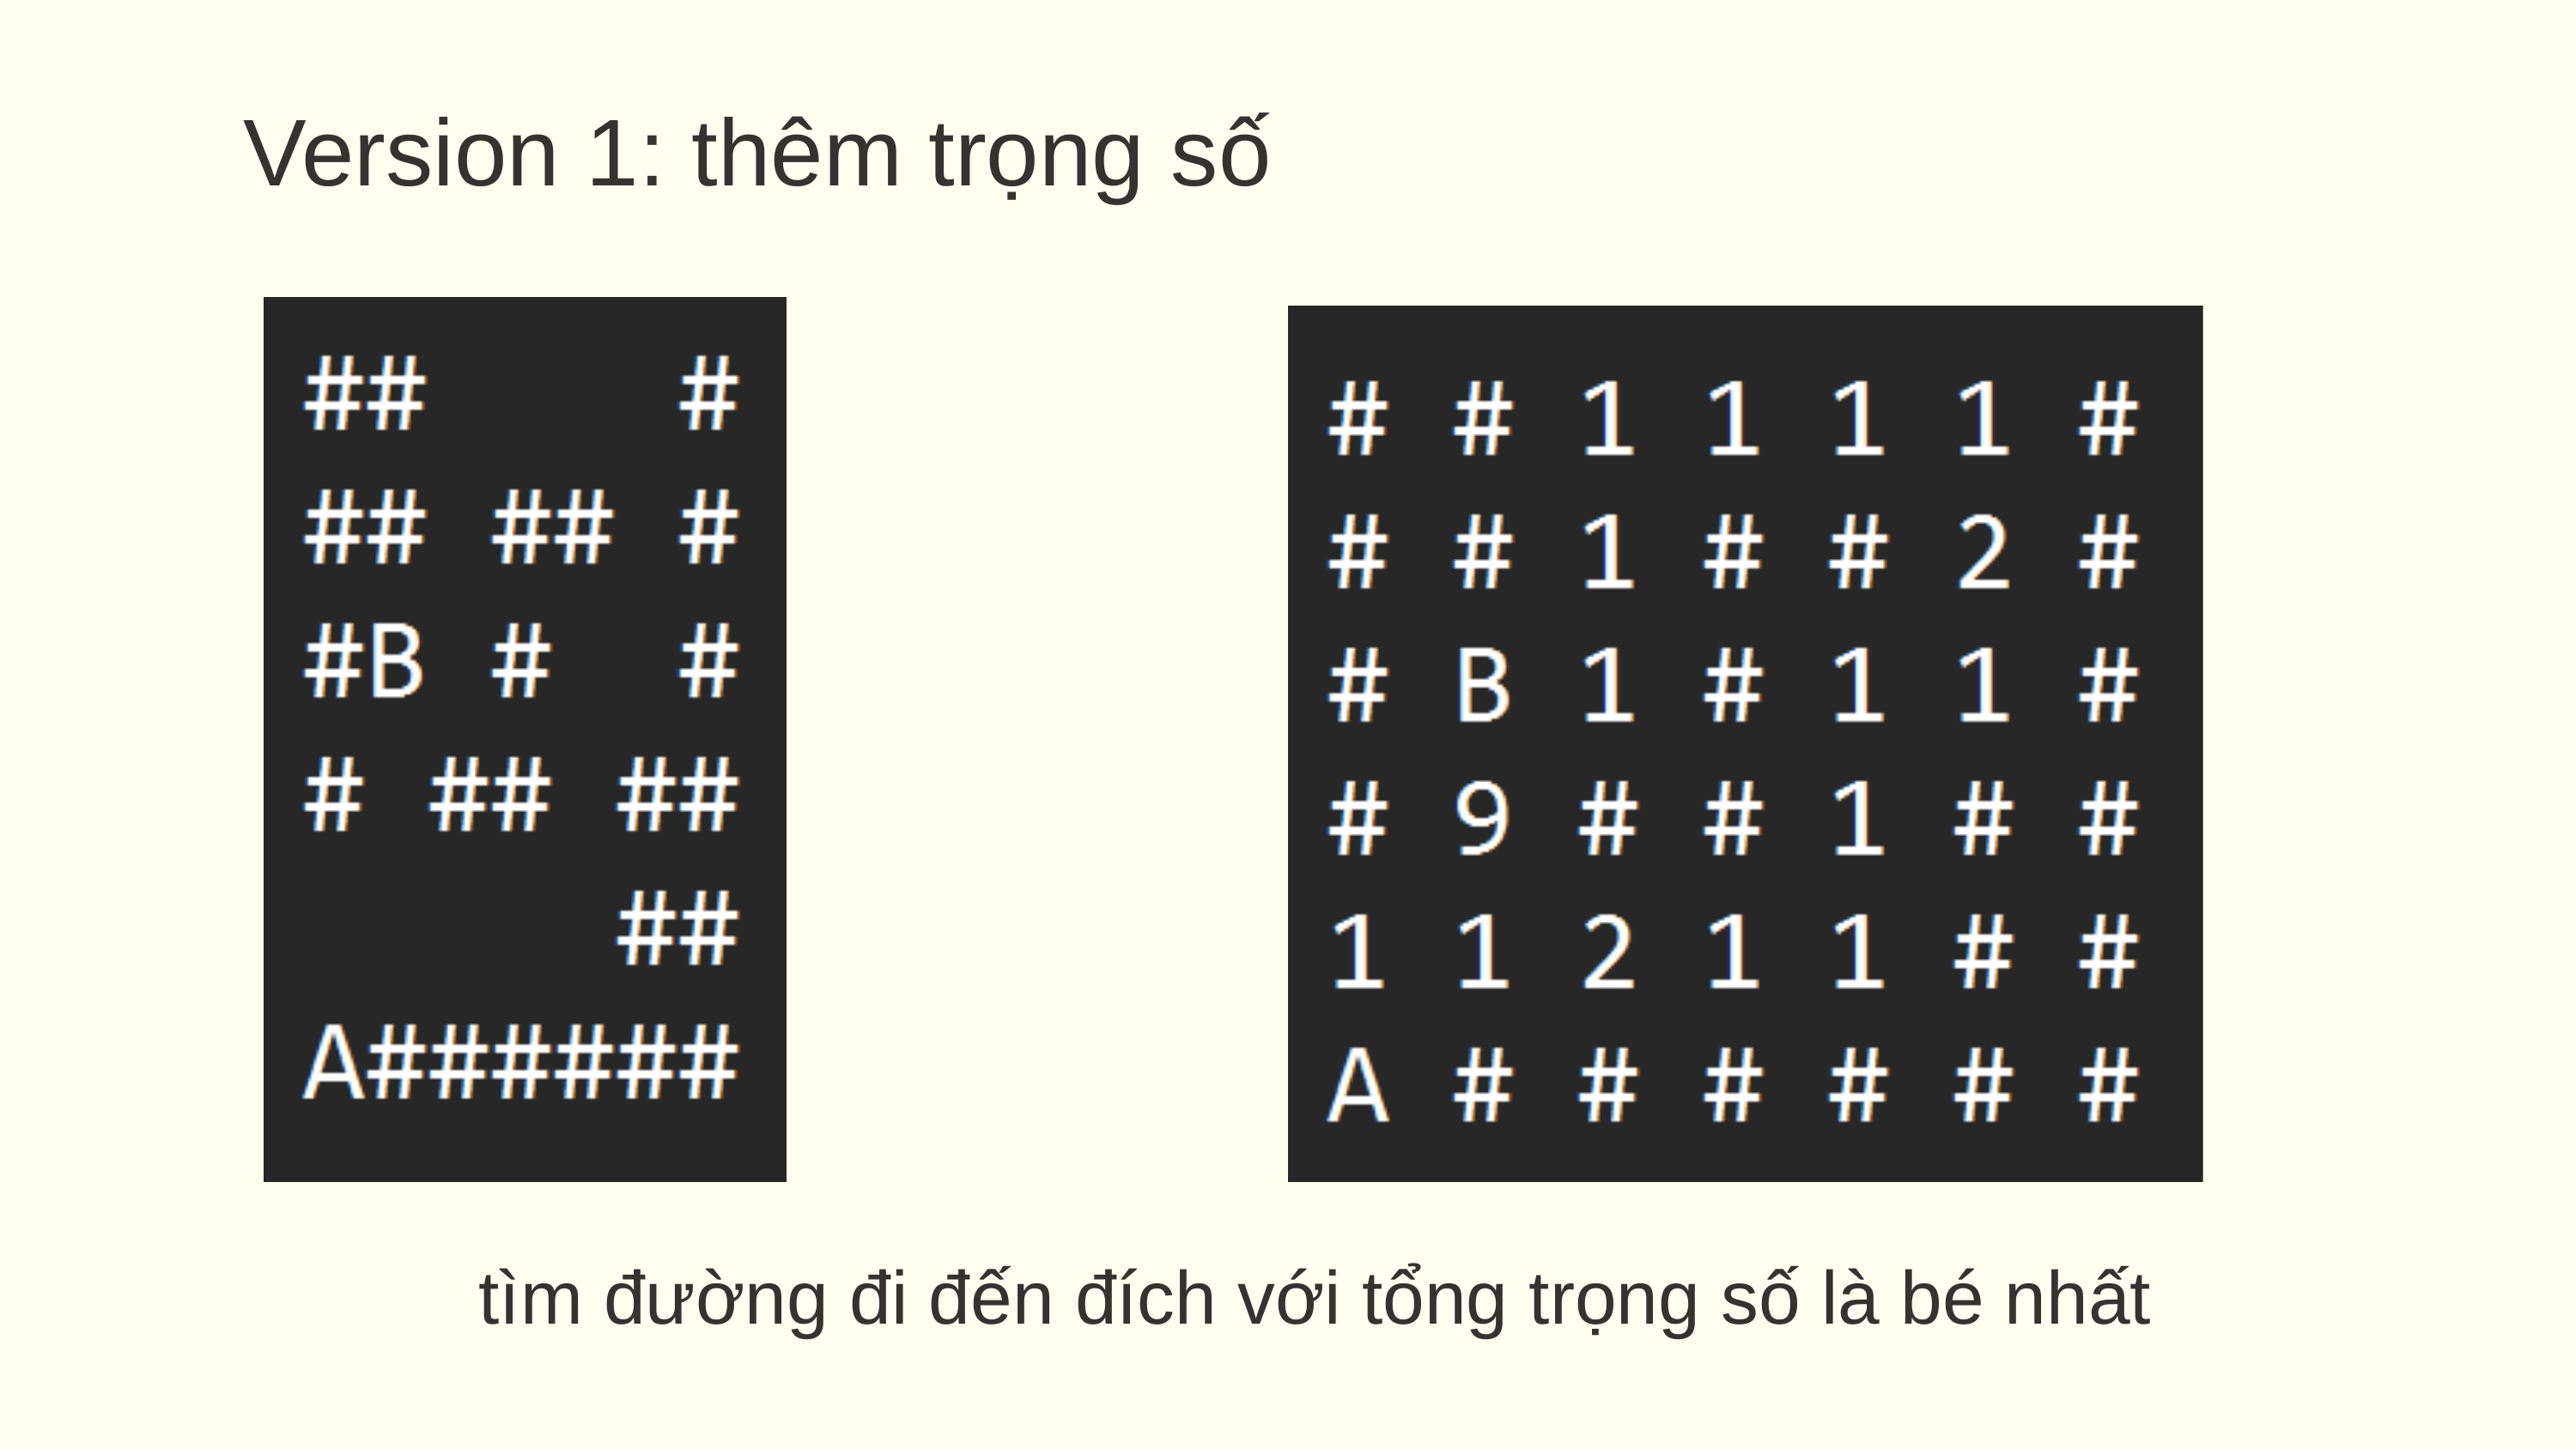

Version 1: thêm trọng số

tìm đường đi đến đích với tổng trọng số là bé nhất